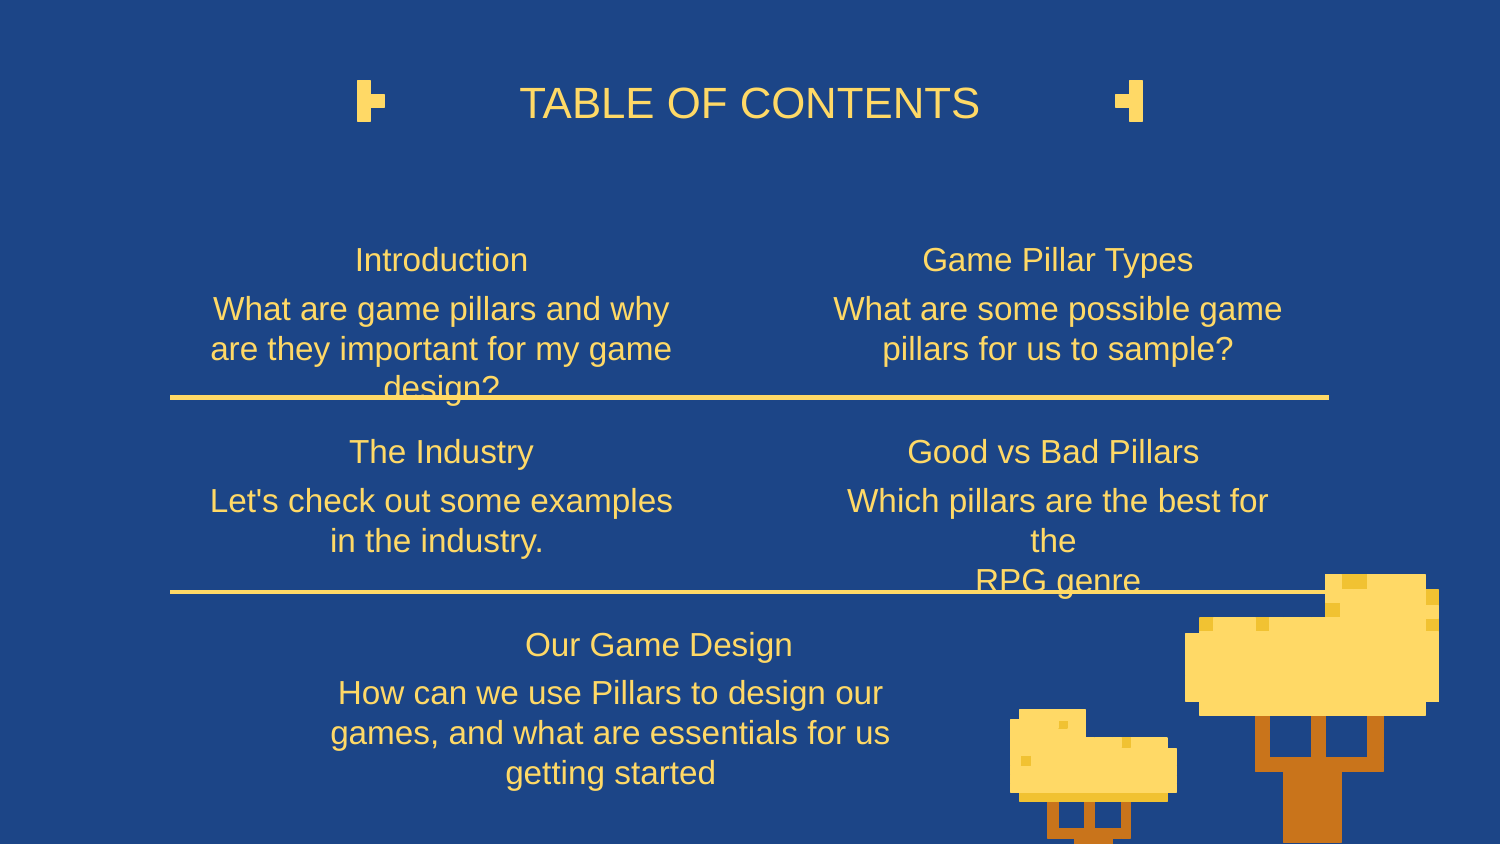

# TABLE OF CONTENTS

Introduction
Game Pillar Types
What are game pillars and why are they important for my game design?
What are some possible game pillars for us to sample?

The Industry
Good vs Bad Pillars
Let's check out some examples in the industry.

Which pillars are the best for the
RPG genre

Our Game Design
How can we use Pillars to design our games, and what are essentials for us getting started